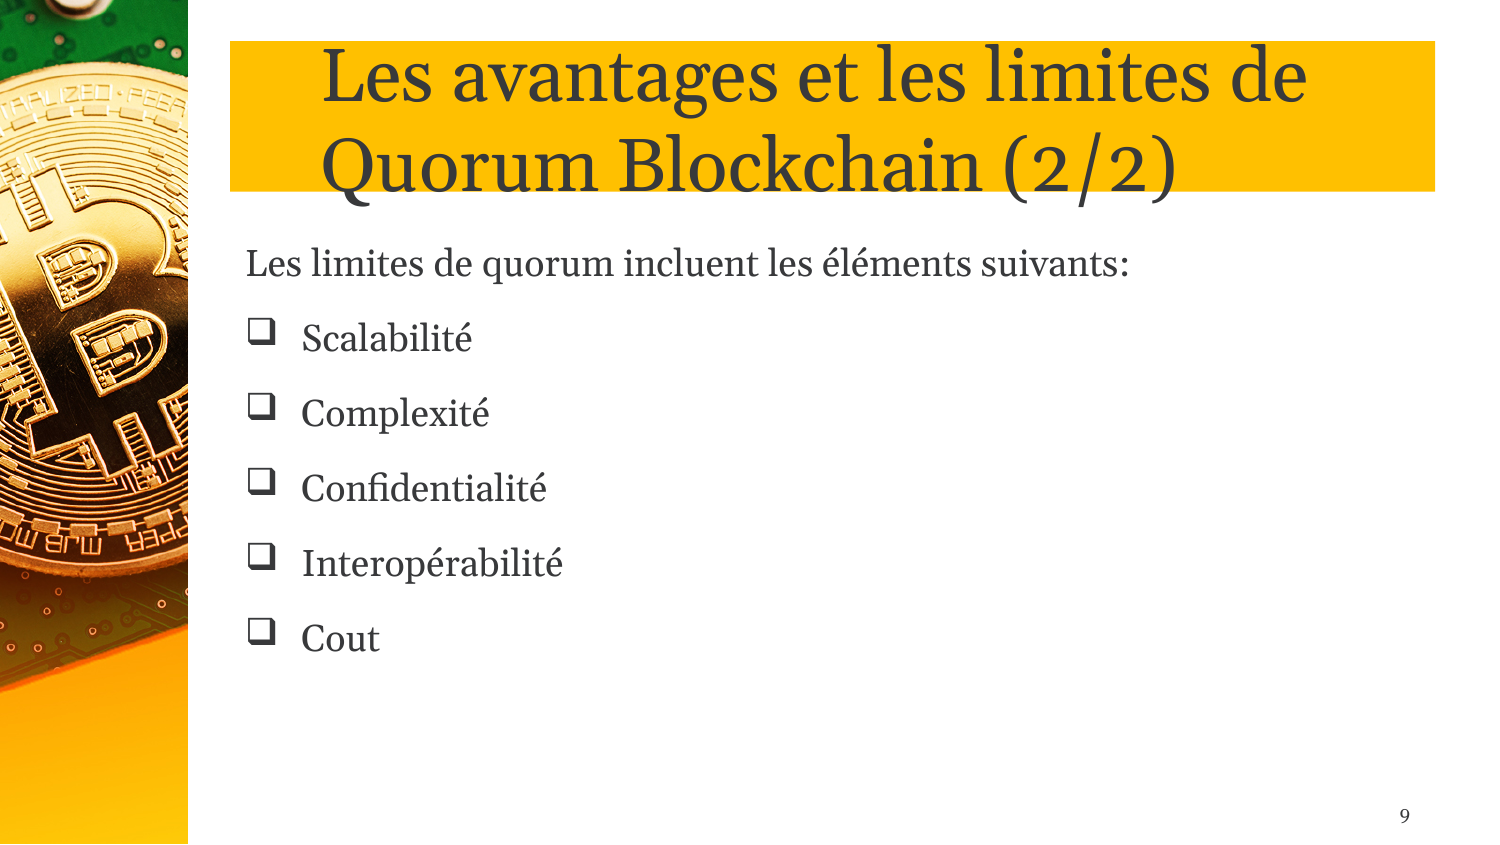

# Les avantages et les limites de Quorum Blockchain (2/2)
Les limites de quorum incluent les éléments suivants:
Scalabilité
Complexité
Confidentialité
Interopérabilité
Cout

9